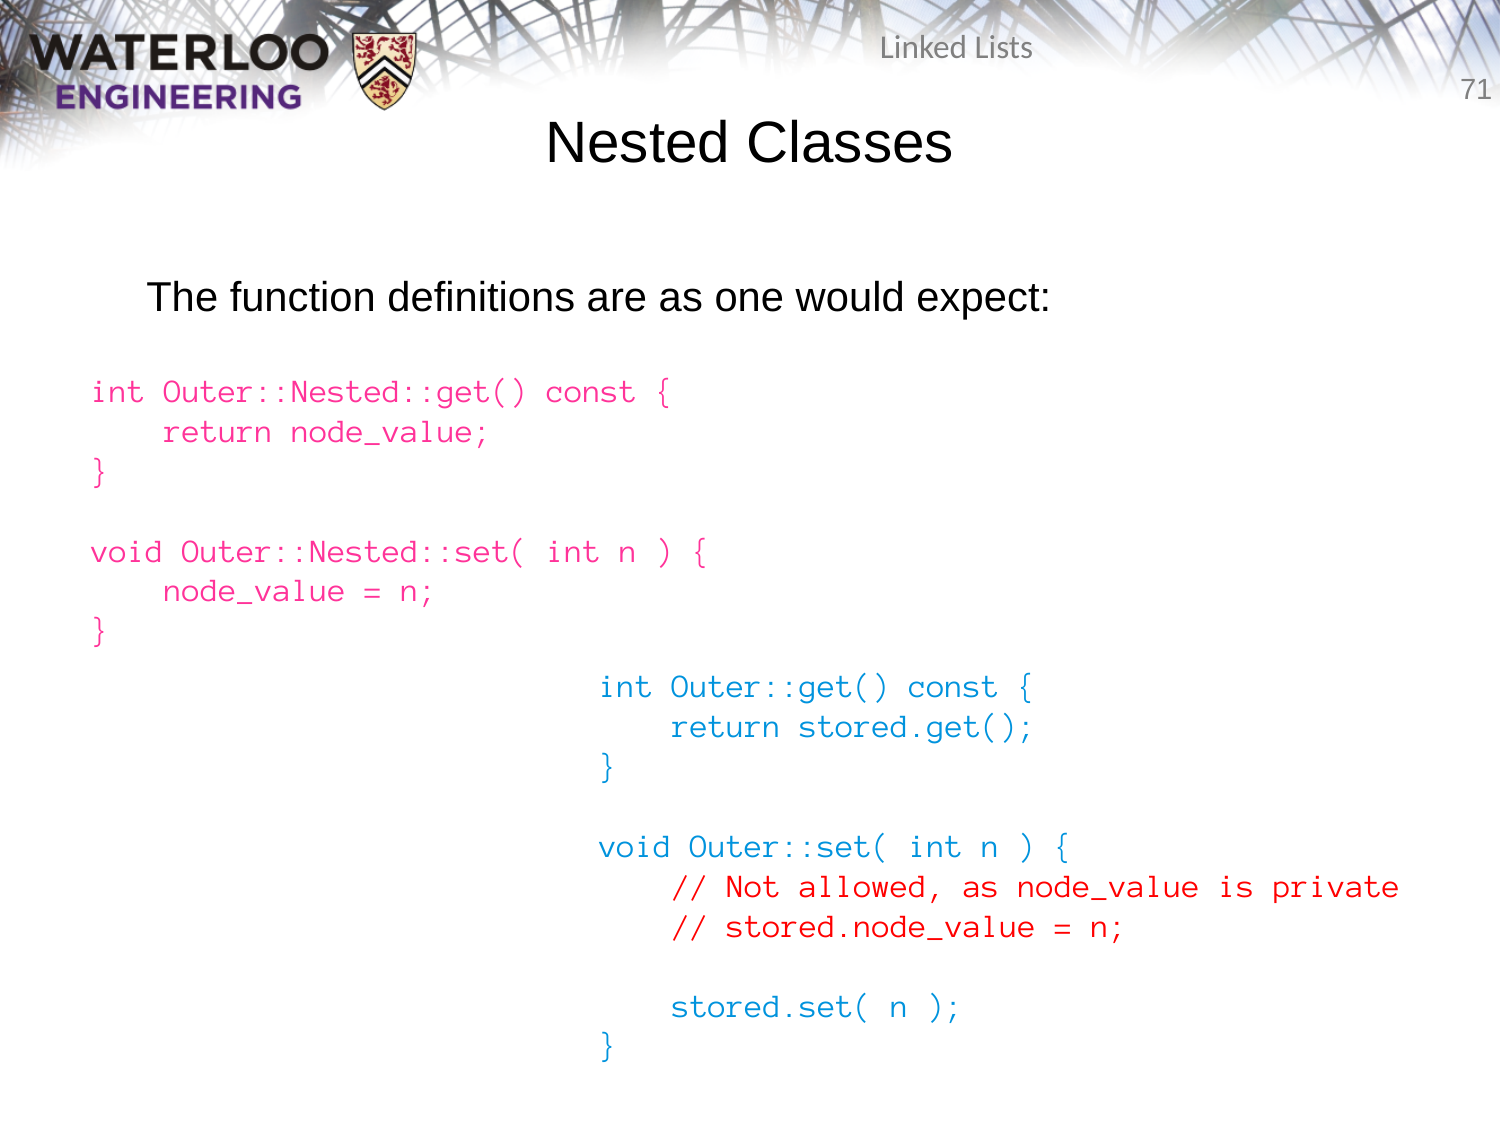

# Nested Classes
	The function definitions are as one would expect:

int Outer::Nested::get() const {
    return node_value;
}

void Outer::Nested::set( int n ) {
    node_value = n;
}
int Outer::get() const {
    return stored.get();
}

void Outer::set( int n ) {
    // Not allowed, as node_value is private
    // stored.node_value = n;

    stored.set( n );
}